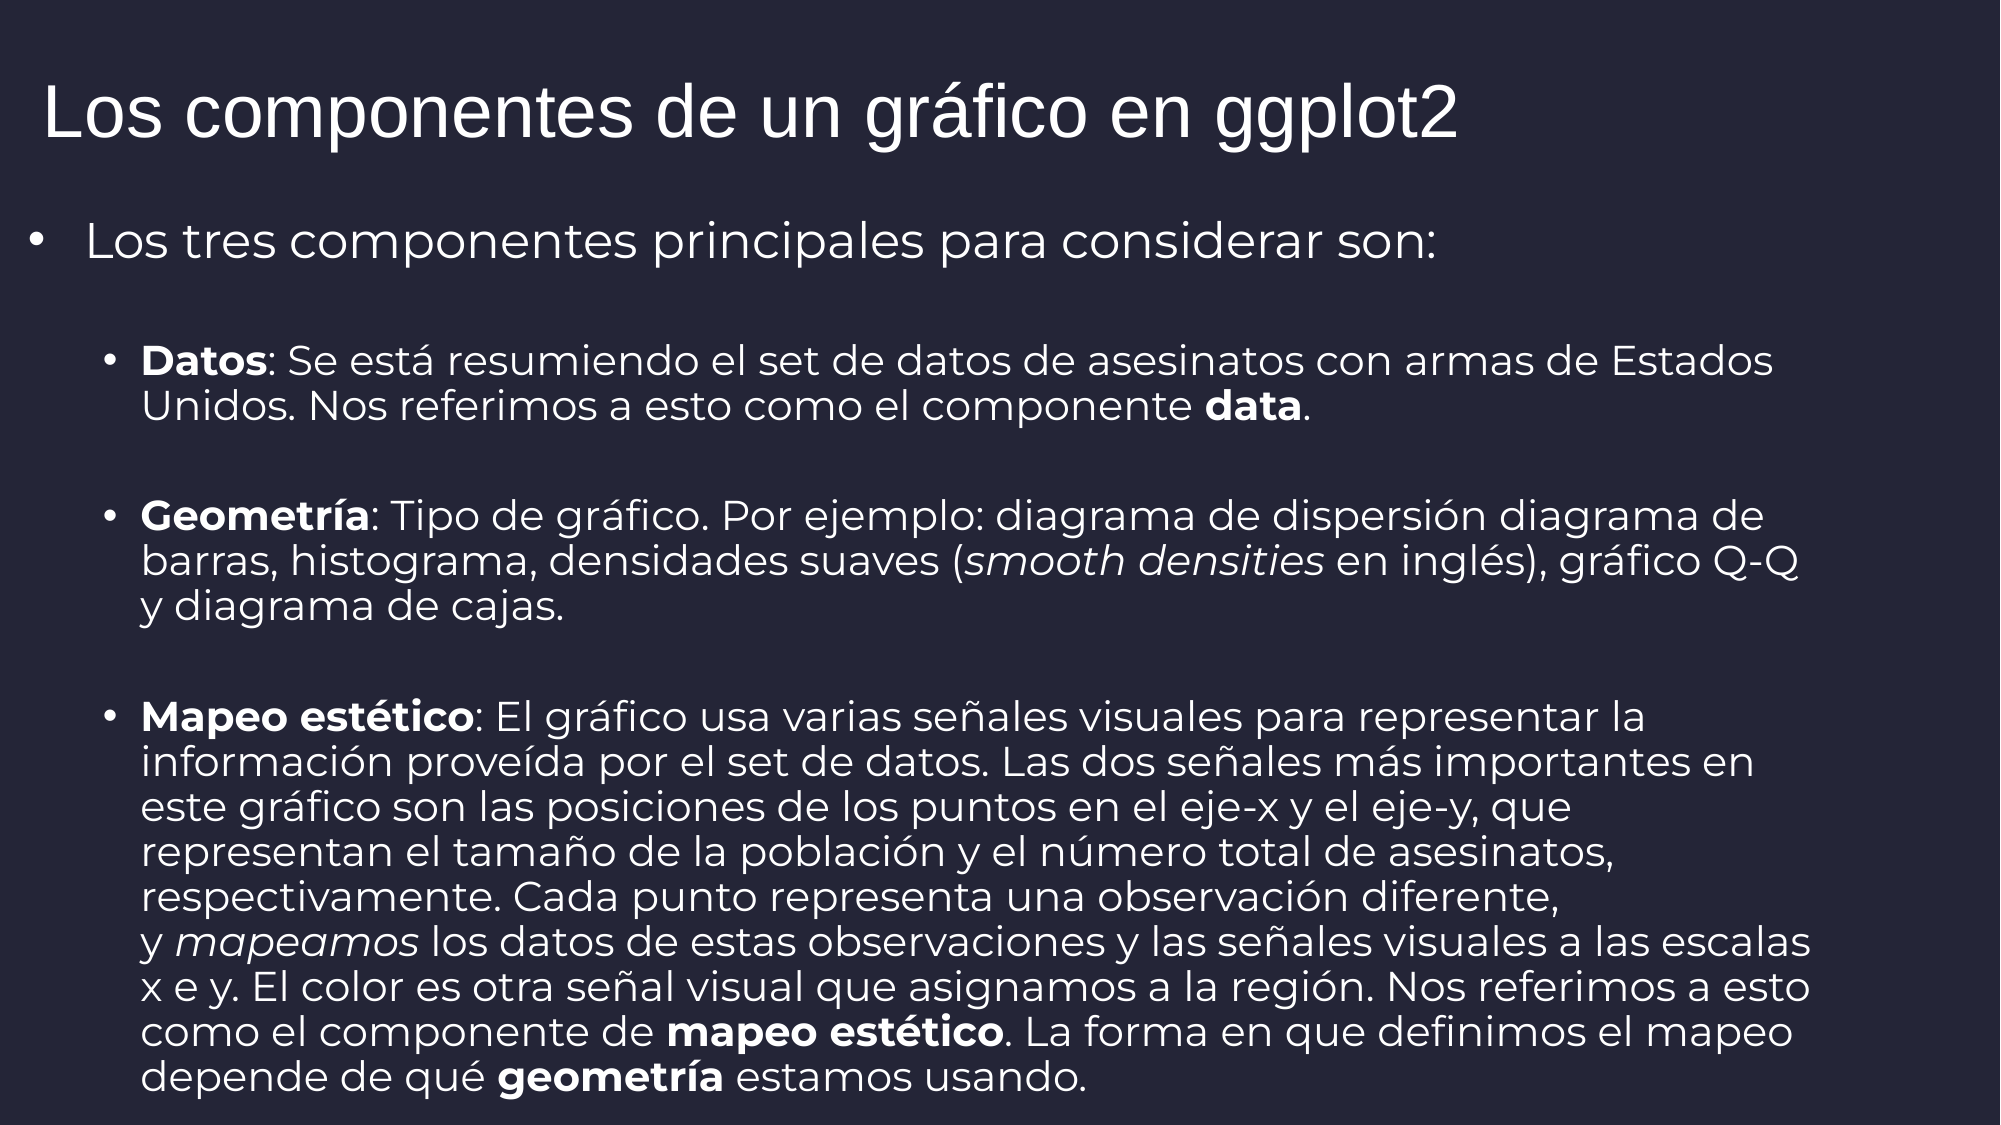

# Los componentes de un gráfico en ggplot2
Los tres componentes principales para considerar son:

Datos: Se está resumiendo el set de datos de asesinatos con armas de Estados Unidos. Nos referimos a esto como el componente data.

Geometría: Tipo de gráfico. Por ejemplo: diagrama de dispersión diagrama de barras, histograma, densidades suaves (smooth densities en inglés), gráfico Q-Q y diagrama de cajas.

Mapeo estético: El gráfico usa varias señales visuales para representar la información proveída por el set de datos. Las dos señales más importantes en este gráfico son las posiciones de los puntos en el eje-x y el eje-y, que representan el tamaño de la población y el número total de asesinatos, respectivamente. Cada punto representa una observación diferente, y mapeamos los datos de estas observaciones y las señales visuales a las escalas x e y. El color es otra señal visual que asignamos a la región. Nos referimos a esto como el componente de mapeo estético. La forma en que definimos el mapeo depende de qué geometría estamos usando.